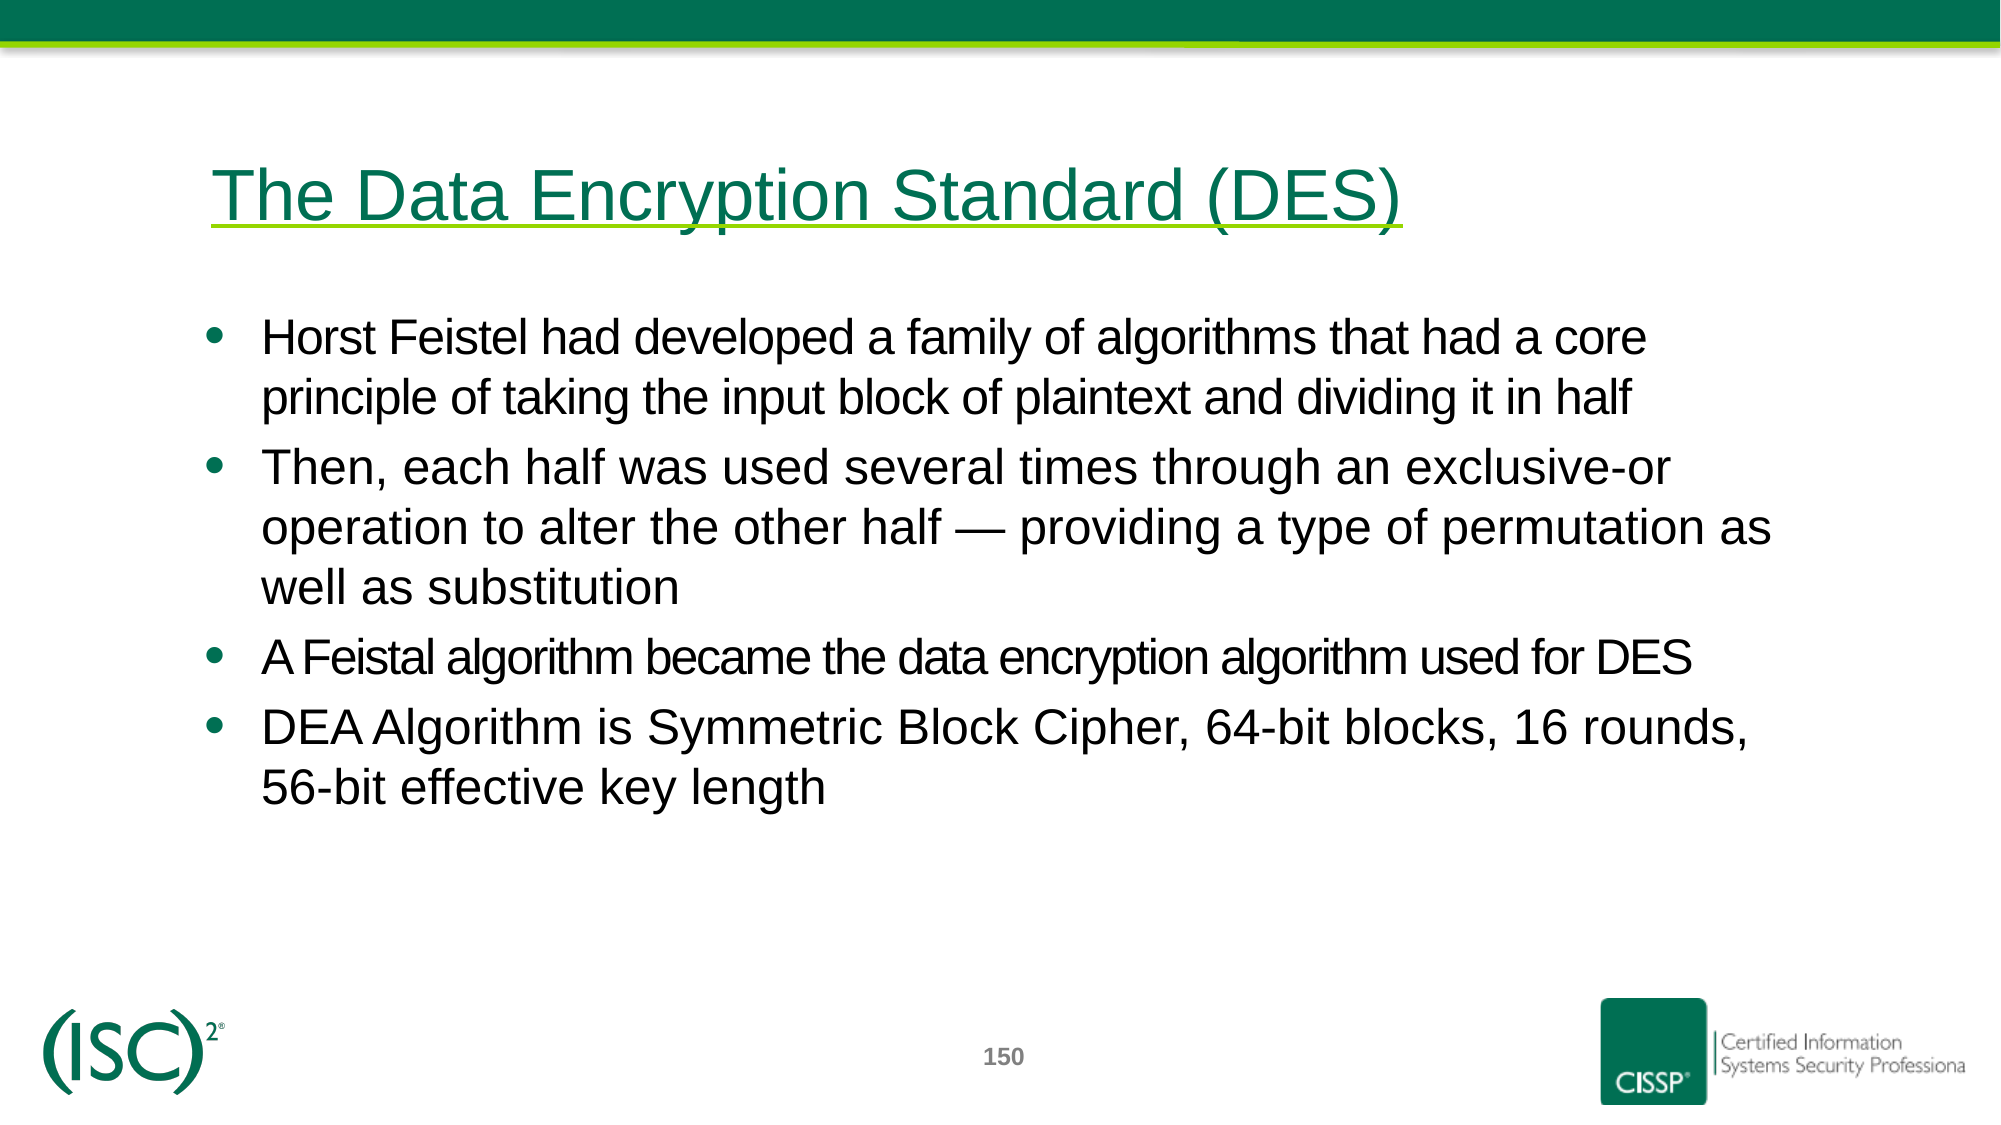

# The Data Encryption Standard (DES)
Horst Feistel had developed a family of algorithms that had a core principle of taking the input block of plaintext and dividing it in half
Then, each half was used several times through an exclusive-or operation to alter the other half — providing a type of permutation as well as substitution
A Feistal algorithm became the data encryption algorithm used for DES
DEA Algorithm is Symmetric Block Cipher, 64-bit blocks, 16 rounds, 56-bit effective key length